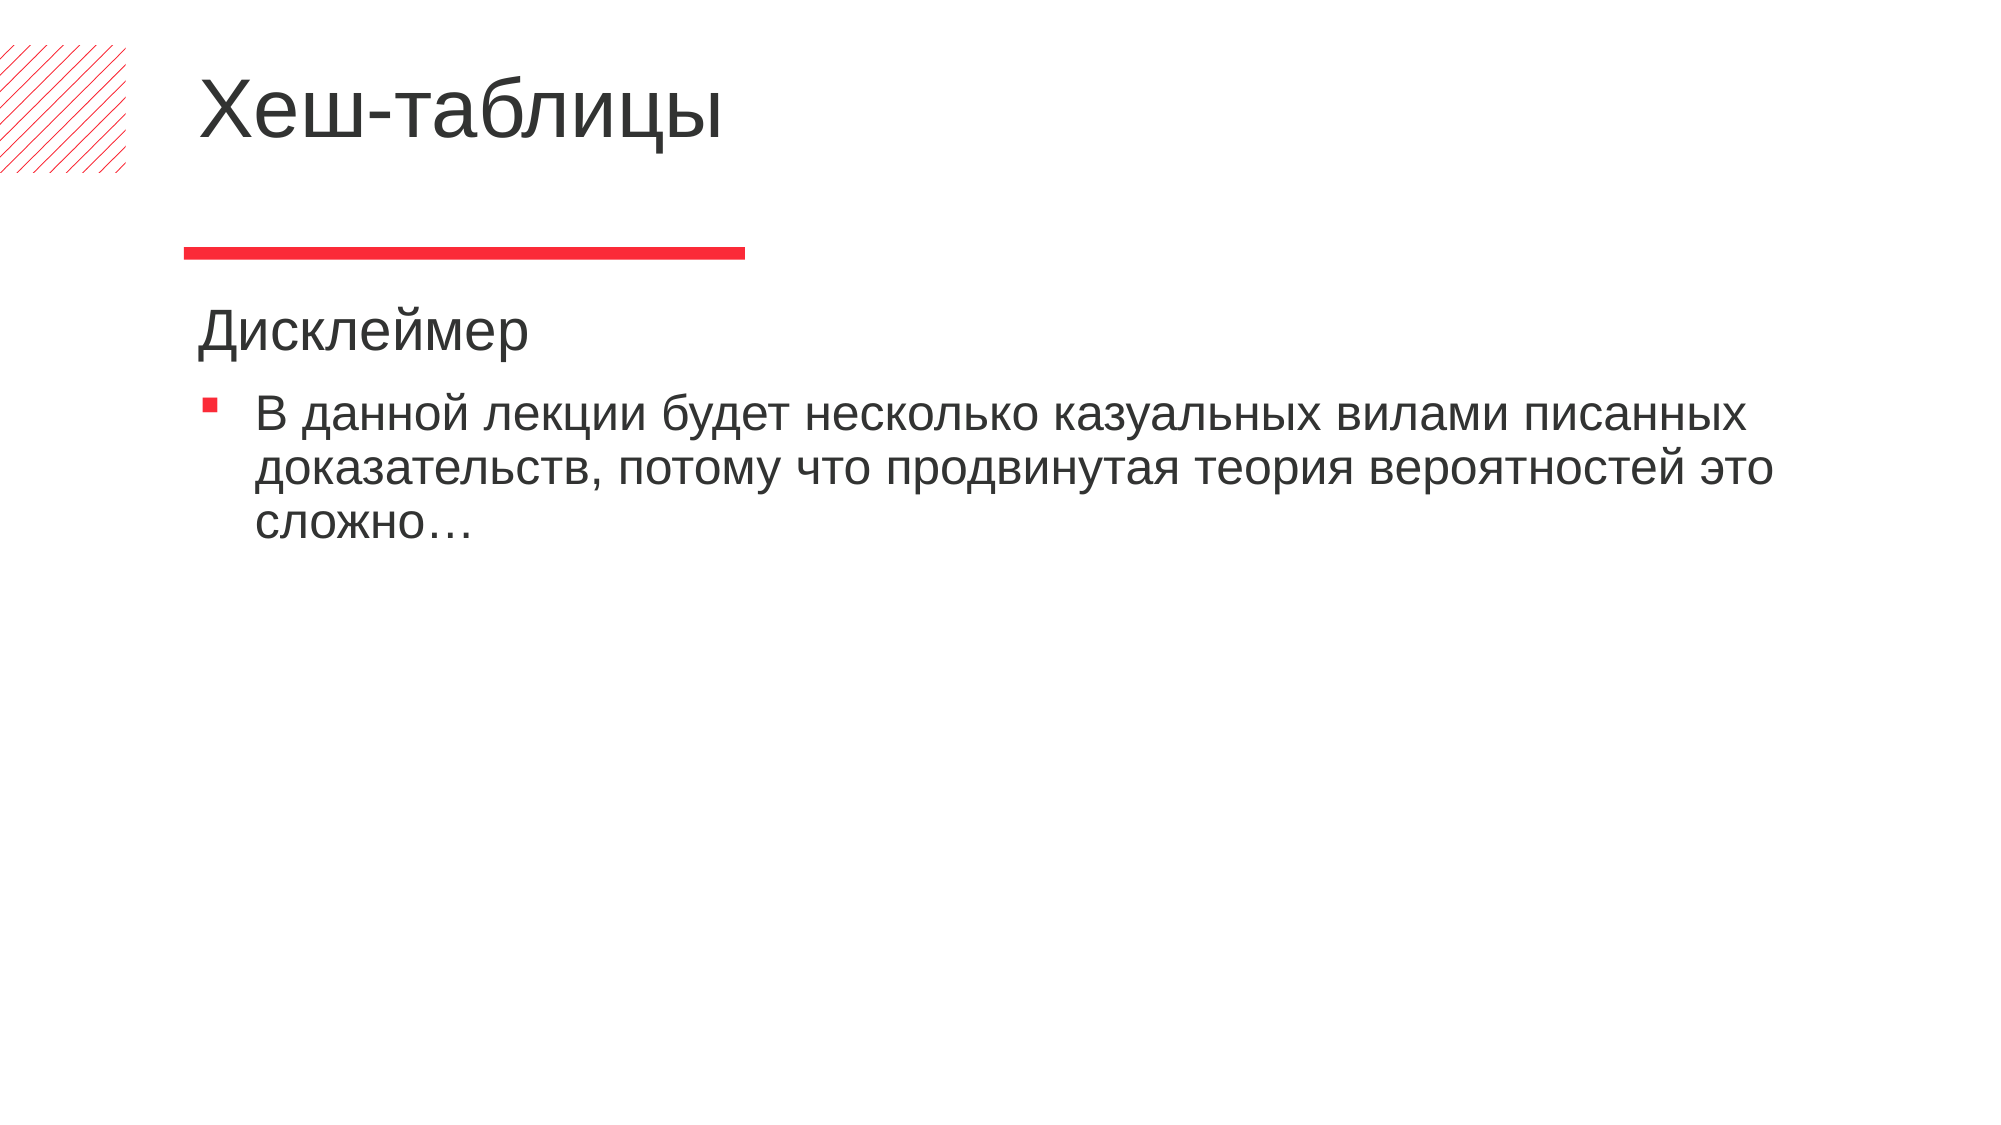

Хеш-таблицы

Дисклеймер
В данной лекции будет несколько казуальных вилами писанных доказательств, потому что продвинутая теория вероятностей это сложно…